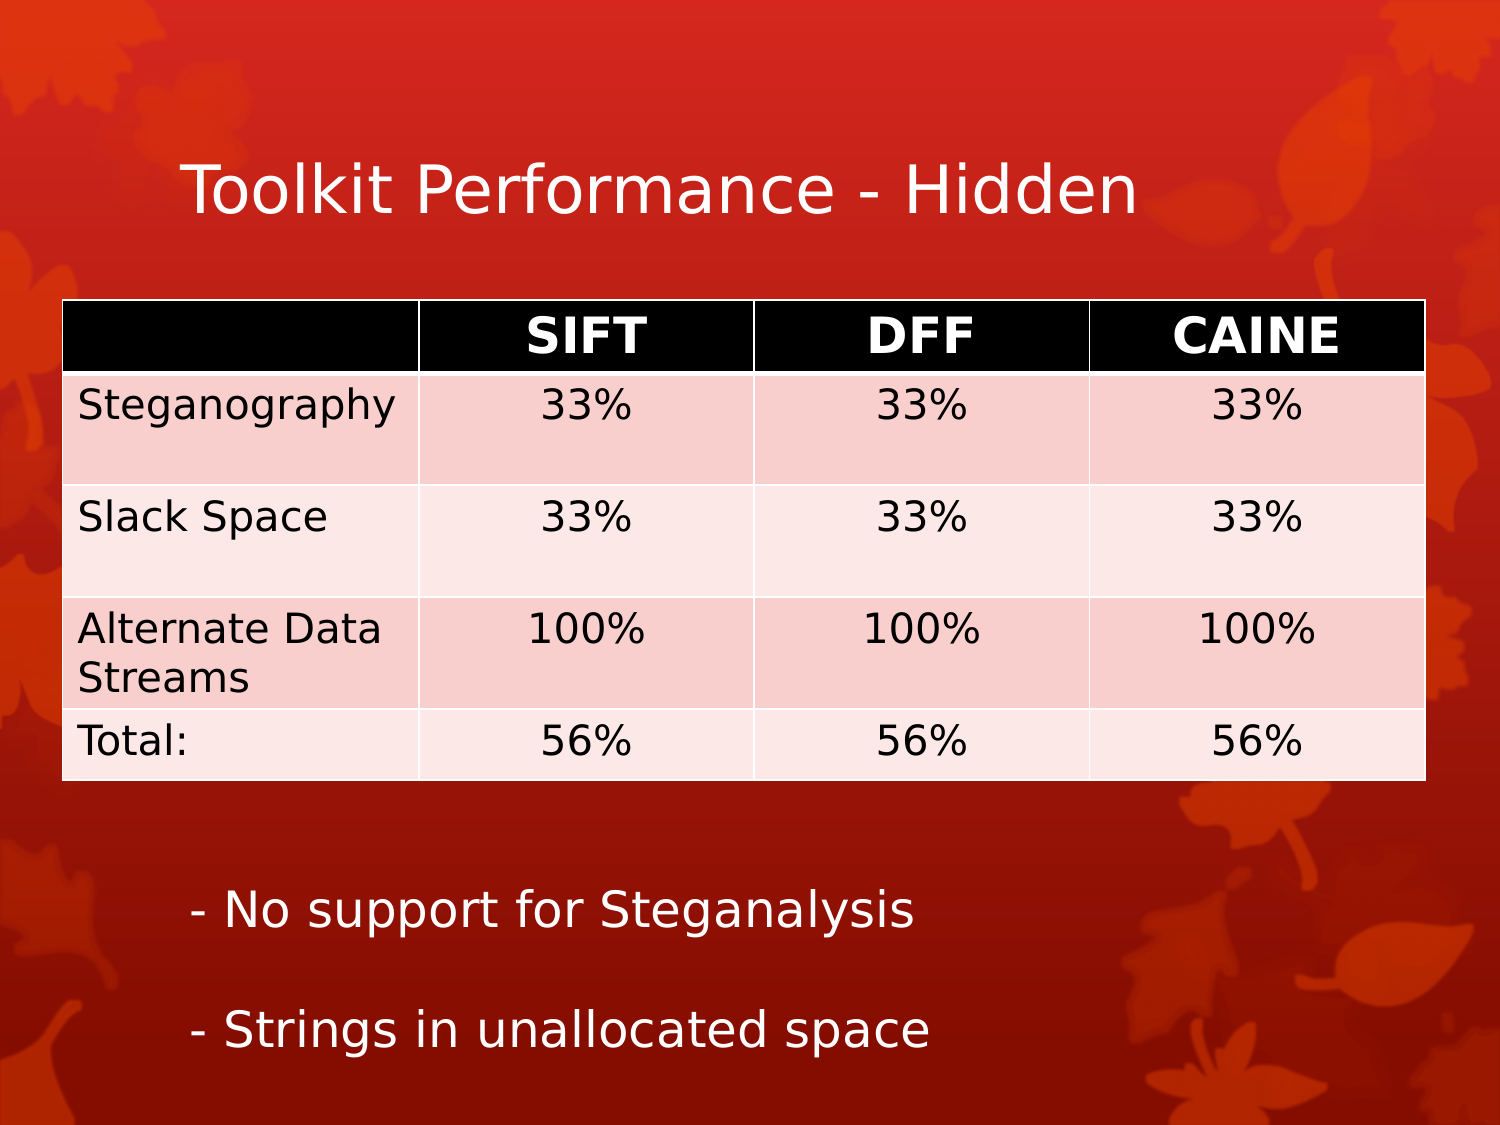

# Toolkit Performance - Hidden
|  | SIFT | DFF | CAINE |
| --- | --- | --- | --- |
| Steganography | 33% | 33% | 33% |
| Slack Space | 33% | 33% | 33% |
| Alternate Data Streams | 100% | 100% | 100% |
| Total: | 56% | 56% | 56% |
- No support for Steganalysis
- Strings in unallocated space